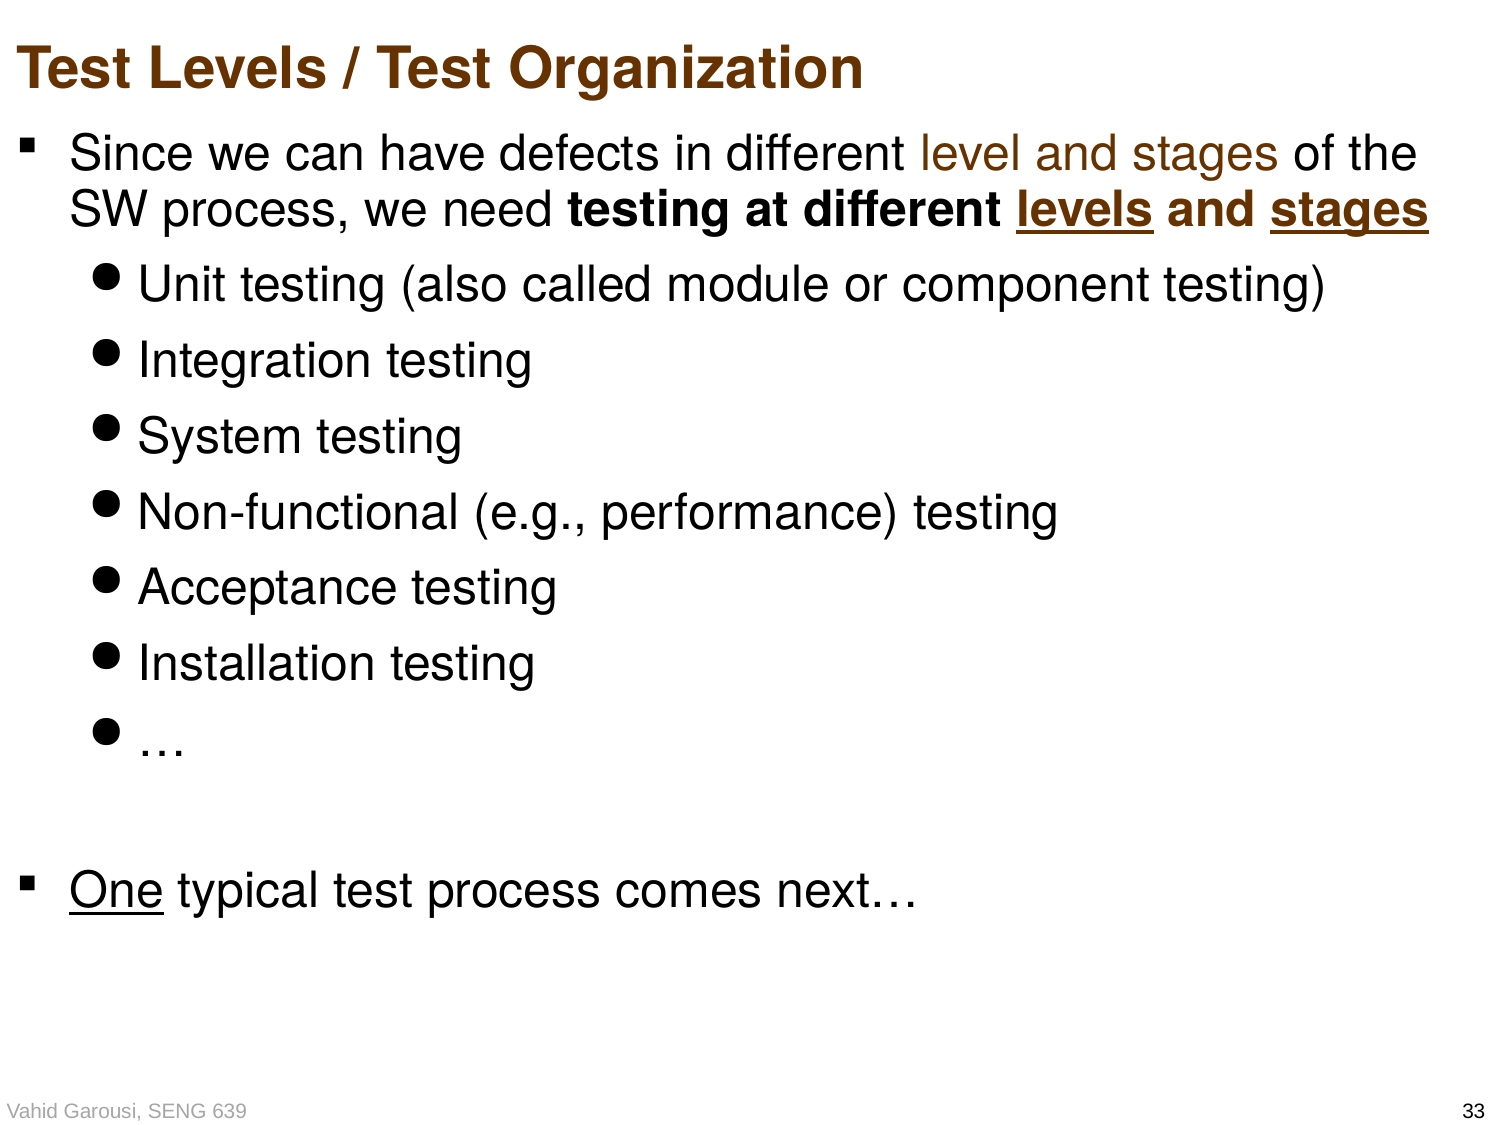

# Test Levels / Test Organization
Since we can have defects in different level and stages of the SW process, we need testing at different levels and stages
Unit testing (also called module or component testing)
Integration testing
System testing
Non-functional (e.g., performance) testing
Acceptance testing
Installation testing
…

One typical test process comes next…